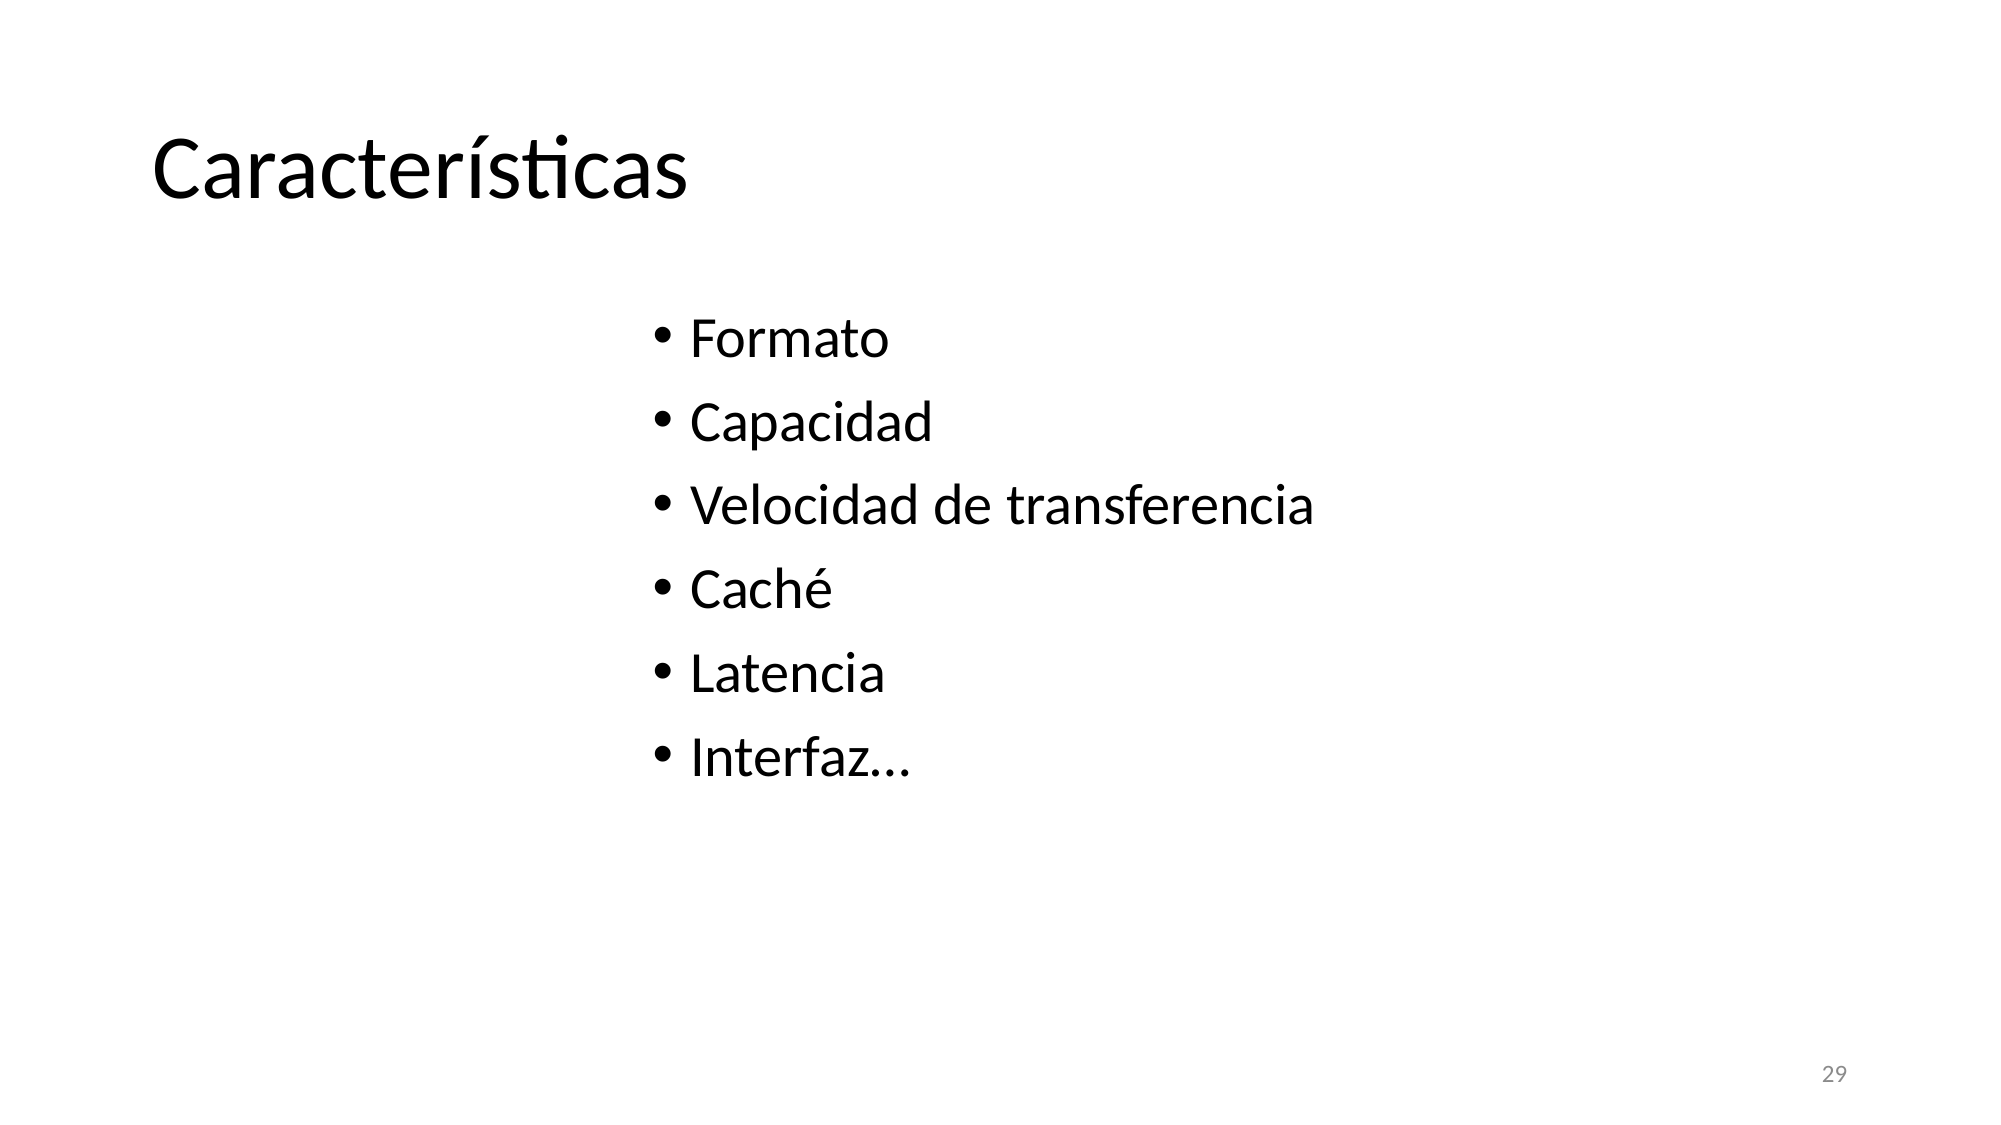

# Características
Formato
Capacidad
Velocidad de transferencia
Caché
Latencia
Interfaz…
29